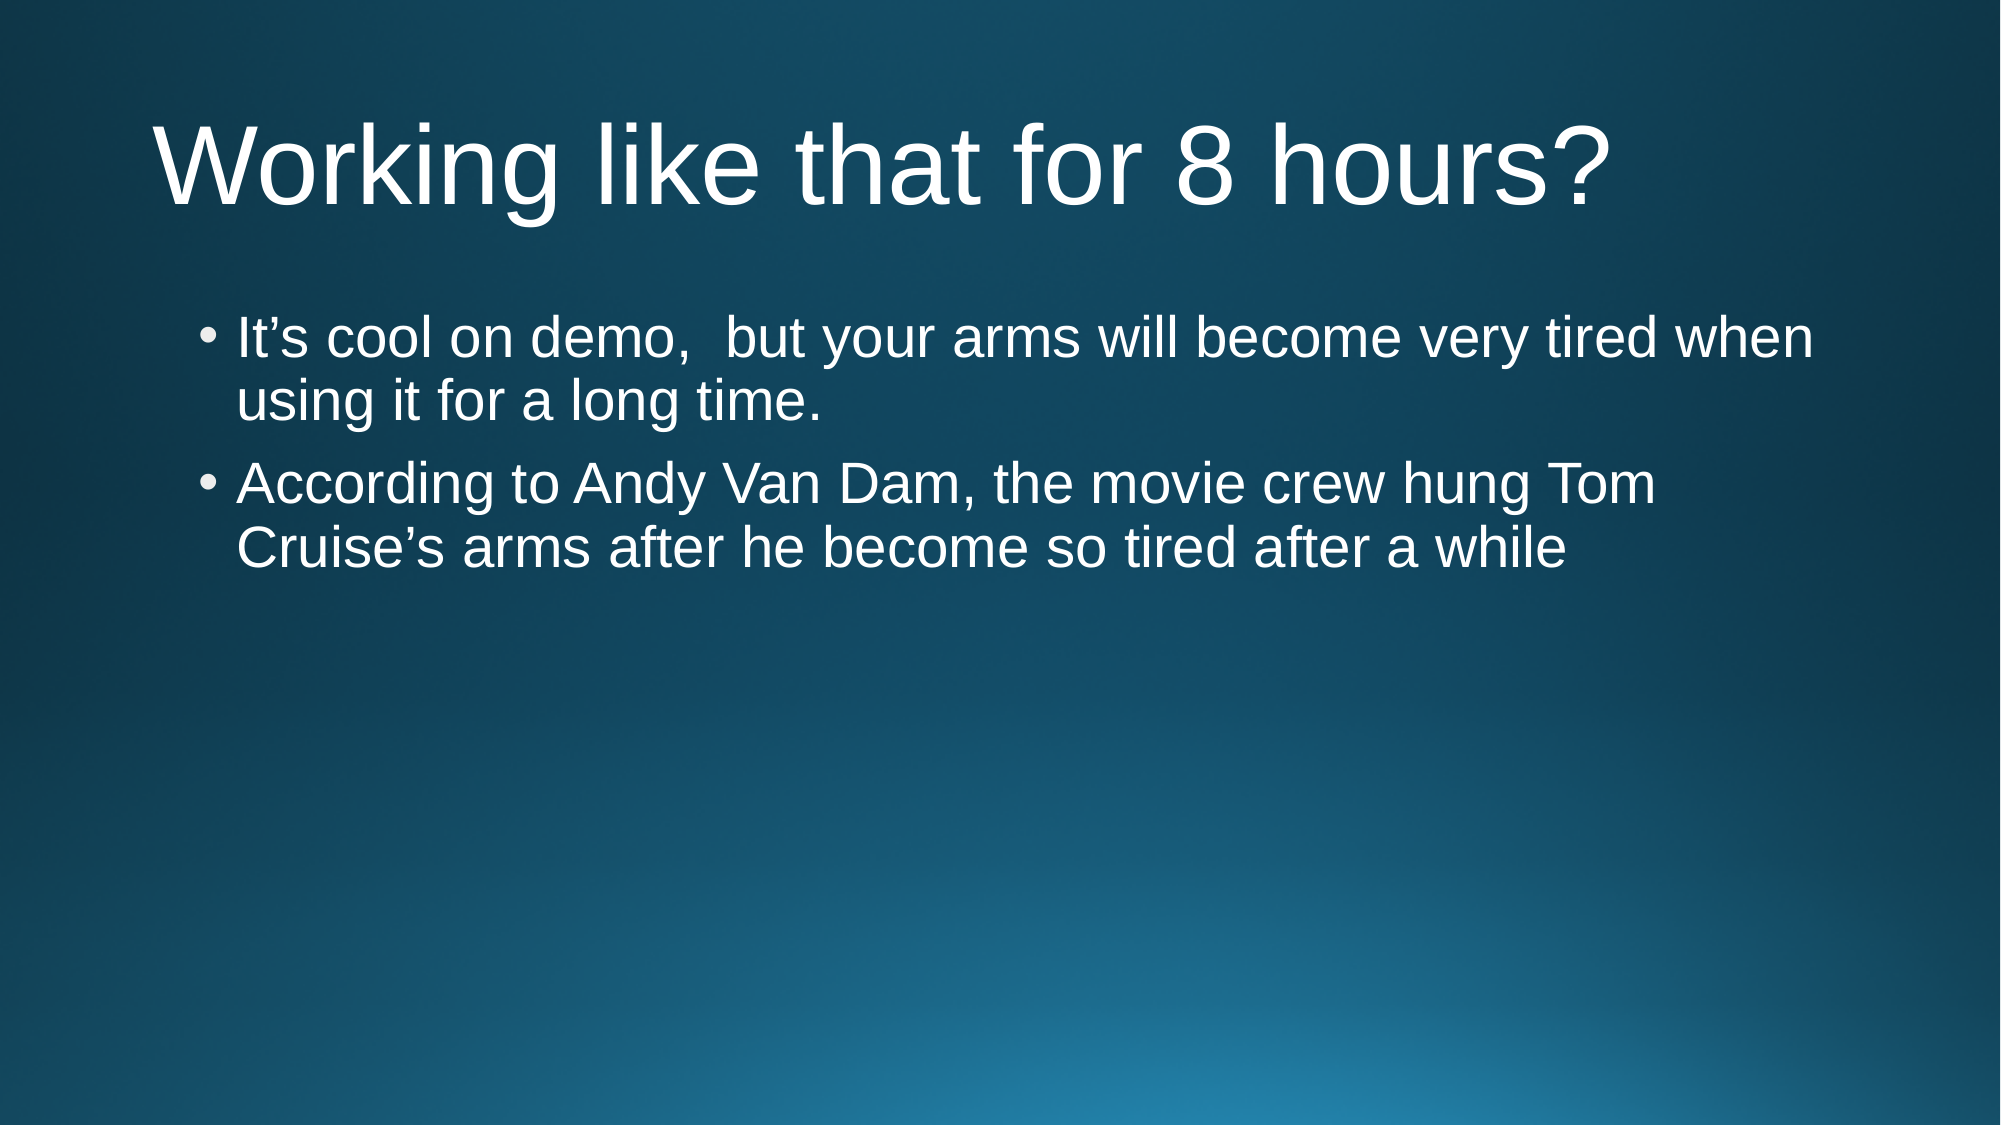

# Working like that for 8 hours?
It’s cool on demo,  but your arms will become very tired when using it for a long time.
According to Andy Van Dam, the movie crew hung Tom Cruise’s arms after he become so tired after a while